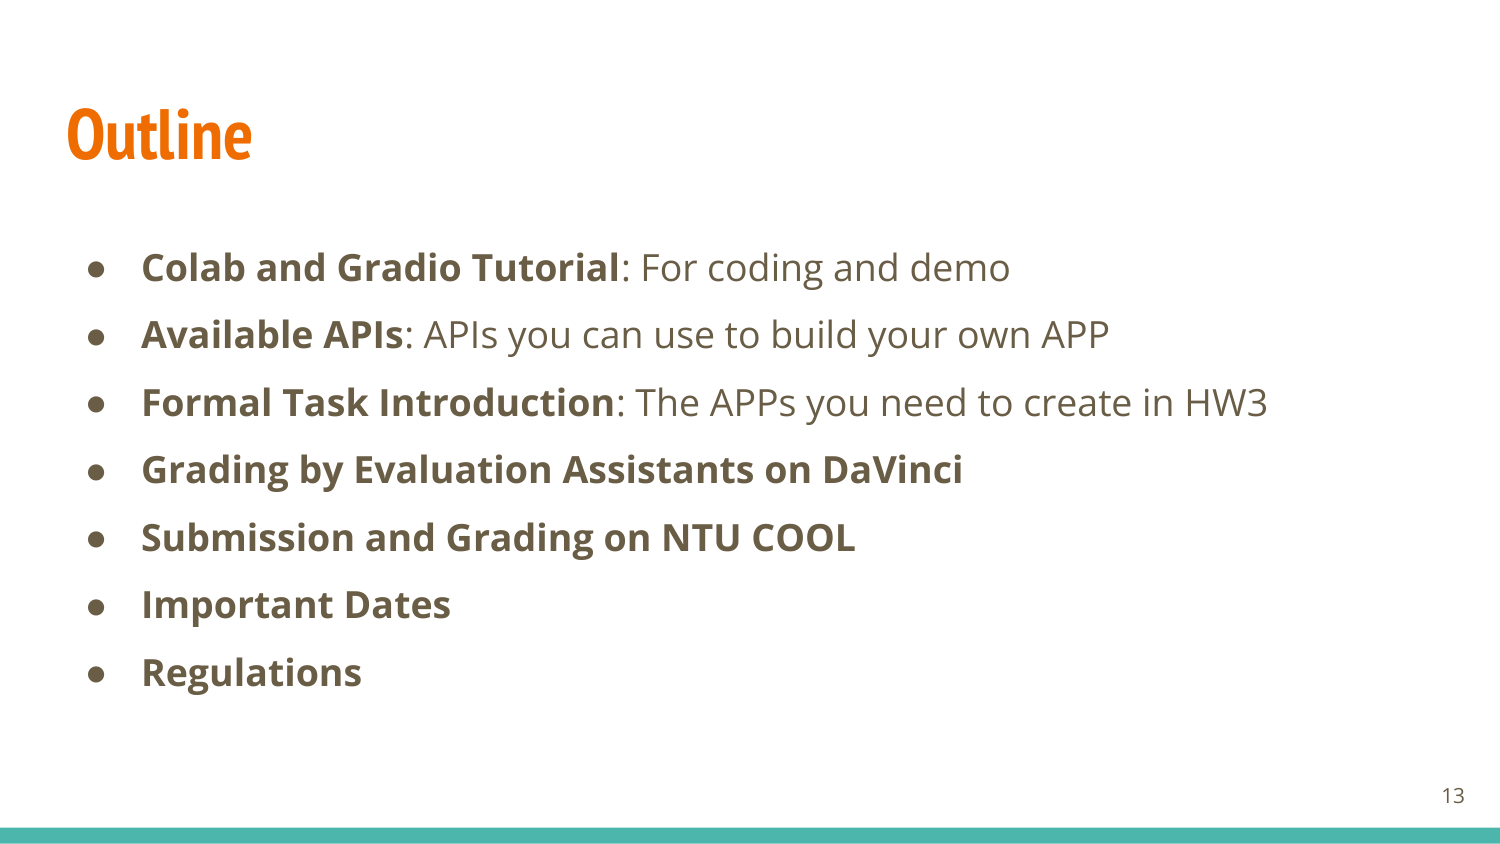

# Outline
Colab and Gradio Tutorial: For coding and demo
Available APIs: APIs you can use to build your own APP
Formal Task Introduction: The APPs you need to create in HW3
Grading by Evaluation Assistants on DaVinci
Submission and Grading on NTU COOL
Important Dates
Regulations
13